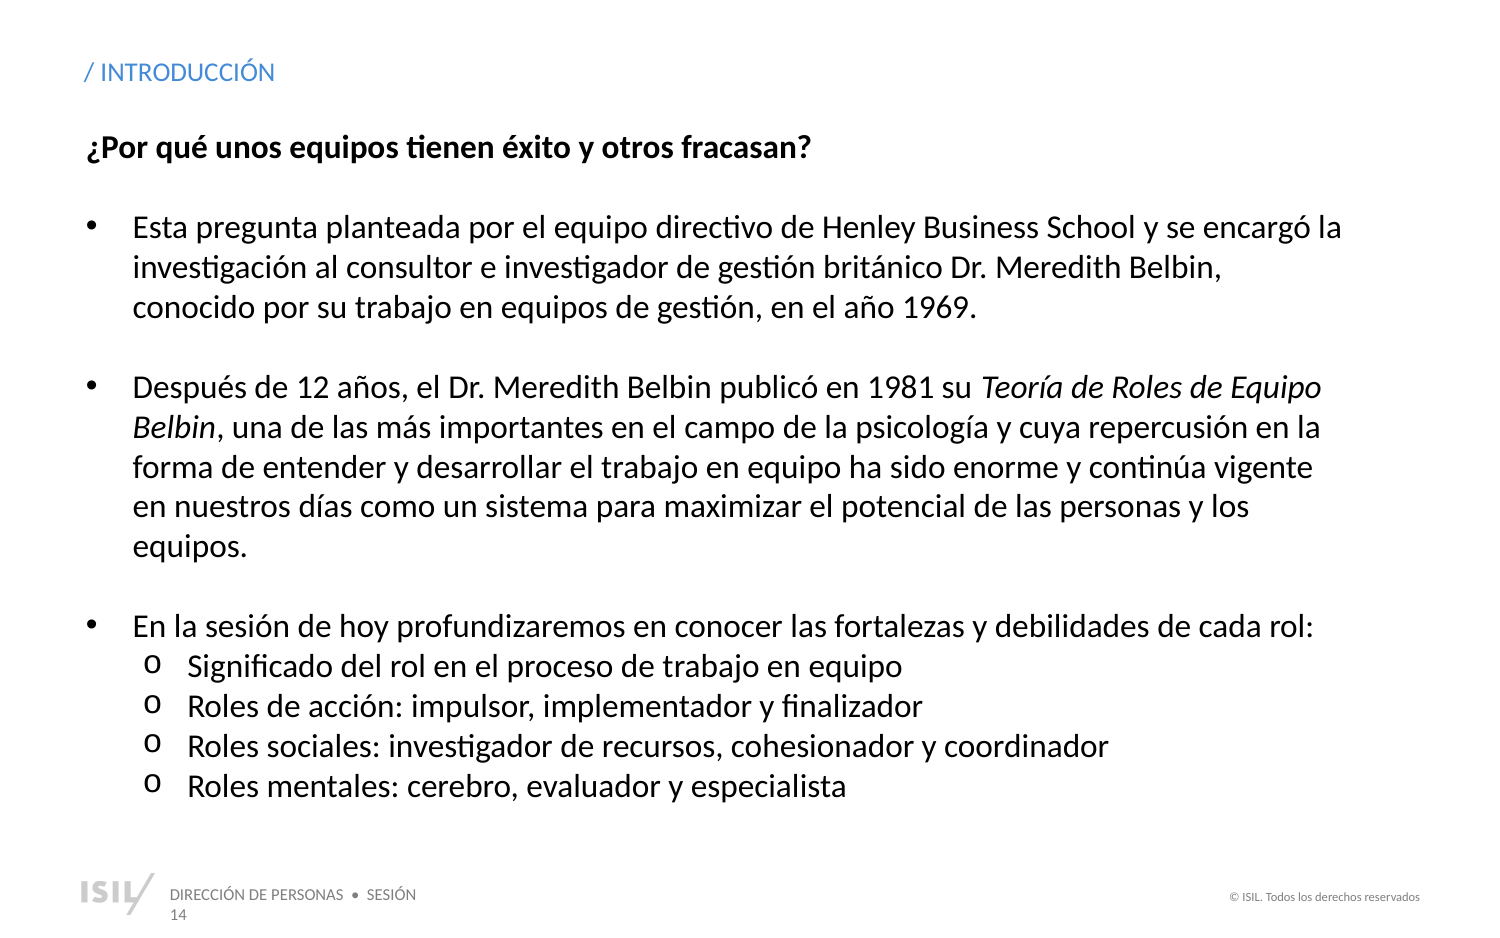

/ INTRODUCCIÓN
¿Por qué unos equipos tienen éxito y otros fracasan?

Esta pregunta planteada por el equipo directivo de Henley Business School y se encargó la investigación al consultor e investigador de gestión británico Dr. Meredith Belbin, conocido por su trabajo en equipos de gestión, en el año 1969.

Después de 12 años, el Dr. Meredith Belbin publicó en 1981 su Teoría de Roles de Equipo Belbin, una de las más importantes en el campo de la psicología y cuya repercusión en la forma de entender y desarrollar el trabajo en equipo ha sido enorme y continúa vigente en nuestros días como un sistema para maximizar el potencial de las personas y los equipos.

En la sesión de hoy profundizaremos en conocer las fortalezas y debilidades de cada rol:
Significado del rol en el proceso de trabajo en equipo
Roles de acción: impulsor, implementador y finalizador
Roles sociales: investigador de recursos, cohesionador y coordinador
Roles mentales: cerebro, evaluador y especialista